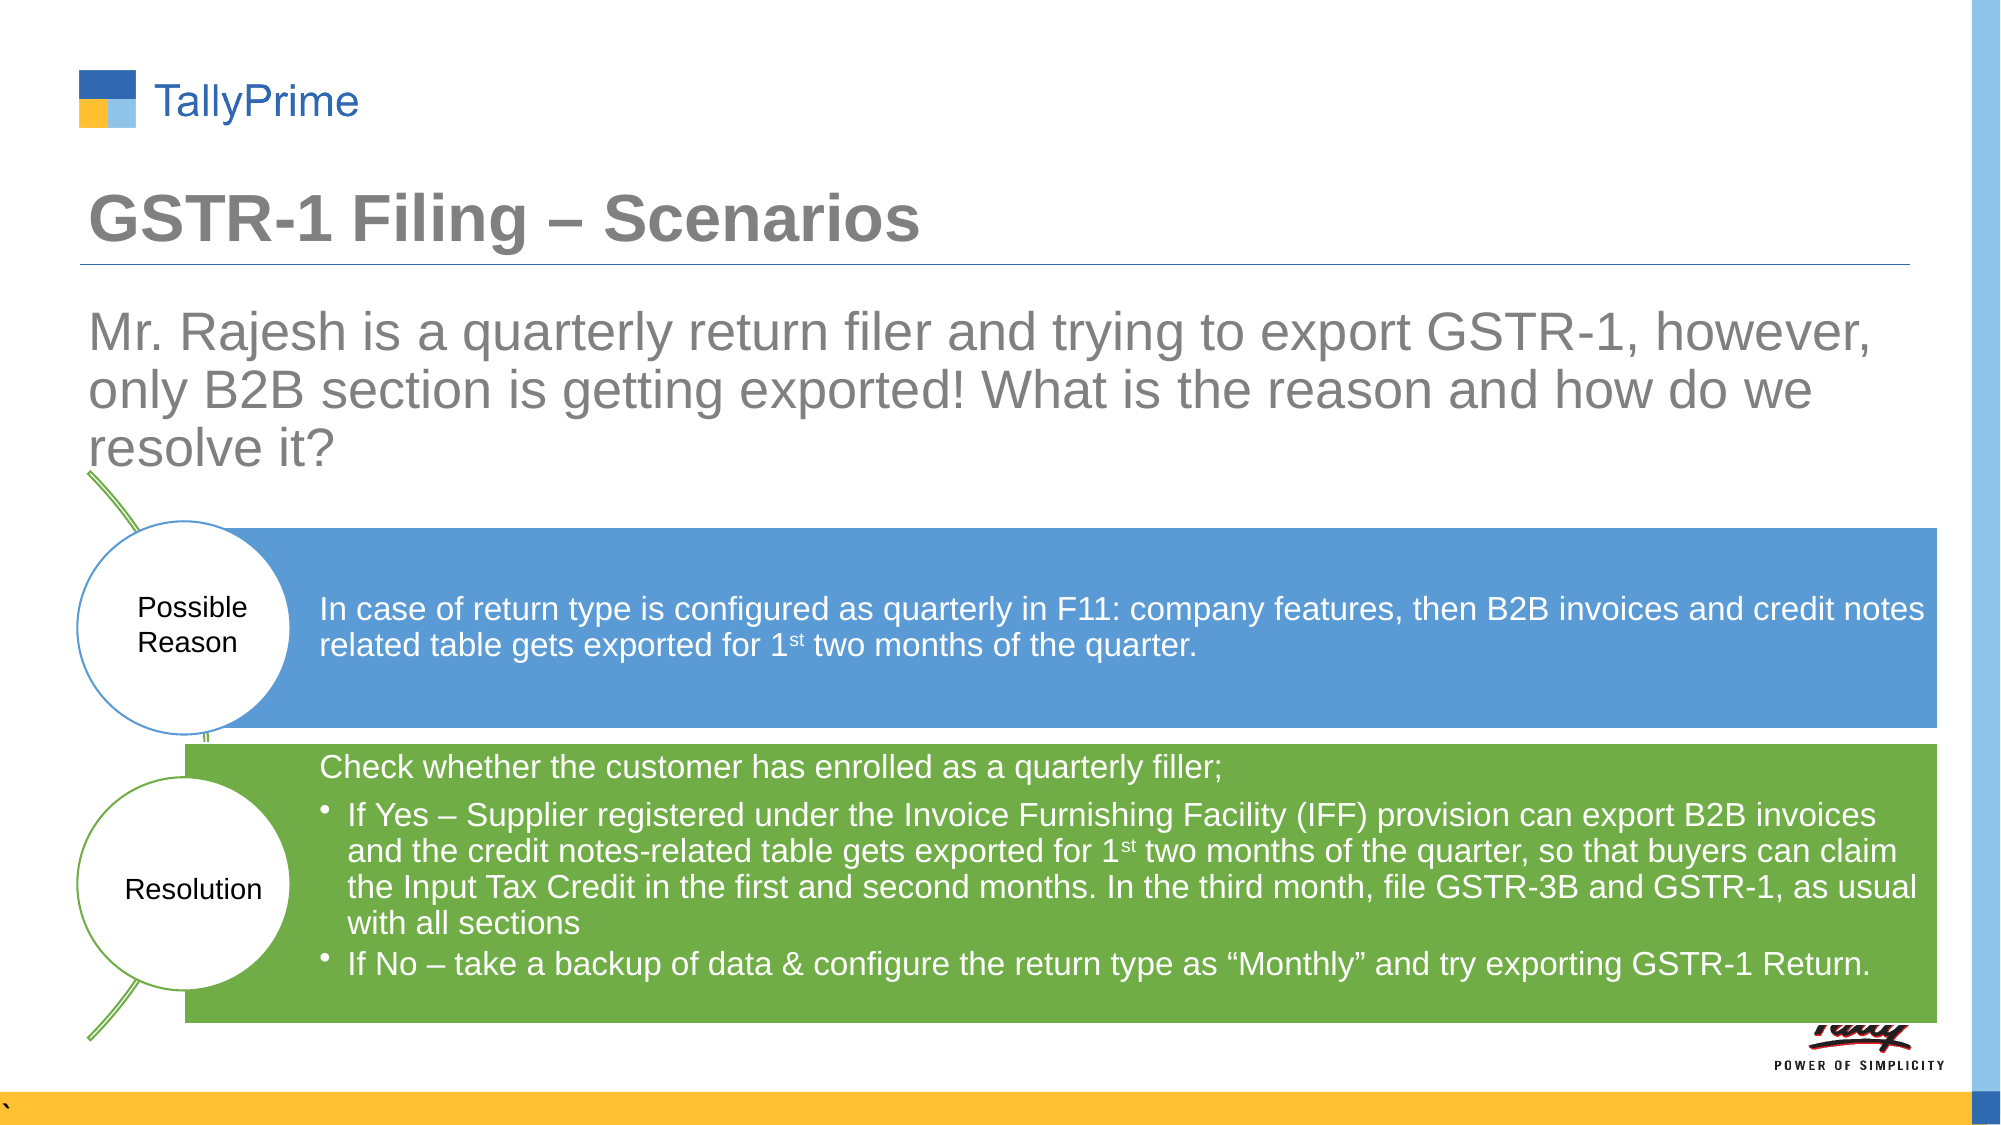

# GSTR-1 Filing – Scenarios
Mr. Rajesh is a quarterly return filer and trying to export GSTR-1, however, only B2B section is getting exported! What is the reason and how do we resolve it?

In case of return type is configured as quarterly in F11: company features, then B2B invoices and credit notes related table gets exported for 1st two months of the quarter.
Check whether the customer has enrolled as a quarterly filler;
If Yes – Supplier registered under the Invoice Furnishing Facility (IFF) provision can export B2B invoices and the credit notes-related table gets exported for 1st two months of the quarter, so that buyers can claim the Input Tax Credit in the first and second months. In the third month, file GSTR-3B and GSTR-1, as usual with all sections
If No – take a backup of data & configure the return type as “Monthly” and try exporting GSTR-1 Return.

Possible Reason

Resolution